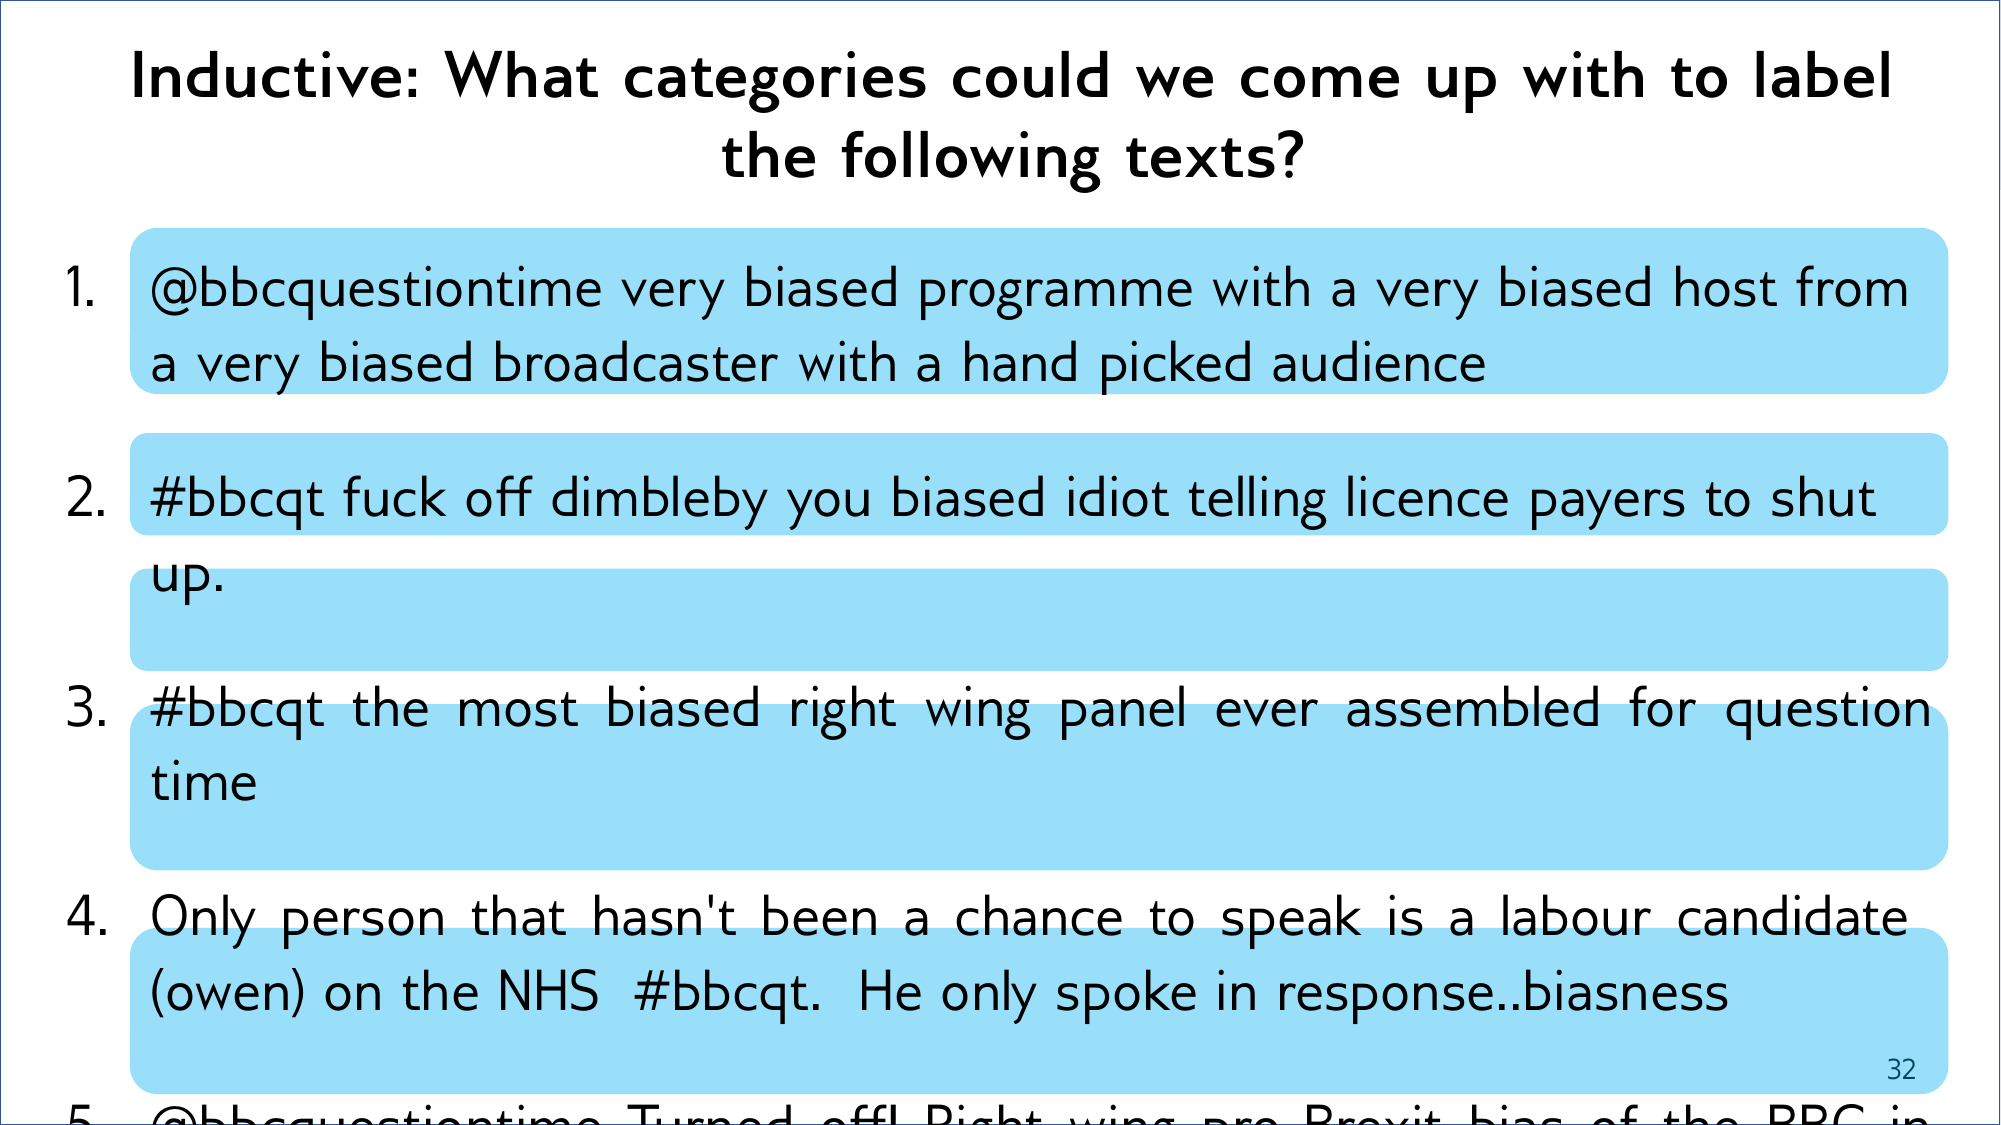

Inductive: What categories could we come up with to label the following texts?

@bbcquestiontime very biased programme with a very biased host from a very biased broadcaster with a hand picked audience

#bbcqt fuck off dimbleby you biased idiot telling licence payers to shut up.

#bbcqt the most biased right wing panel ever assembled for question time

Only person that hasn't been a chance to speak is a labour candidate  (owen) on the NHS  #bbcqt.  He only spoke in response..biasness

@bbcquestiontime Turned off! Right wing pro-Brexit bias of the BBC in full effect. Two CON and one UKIP! No Lib. No Greens. Disgraceful!

32